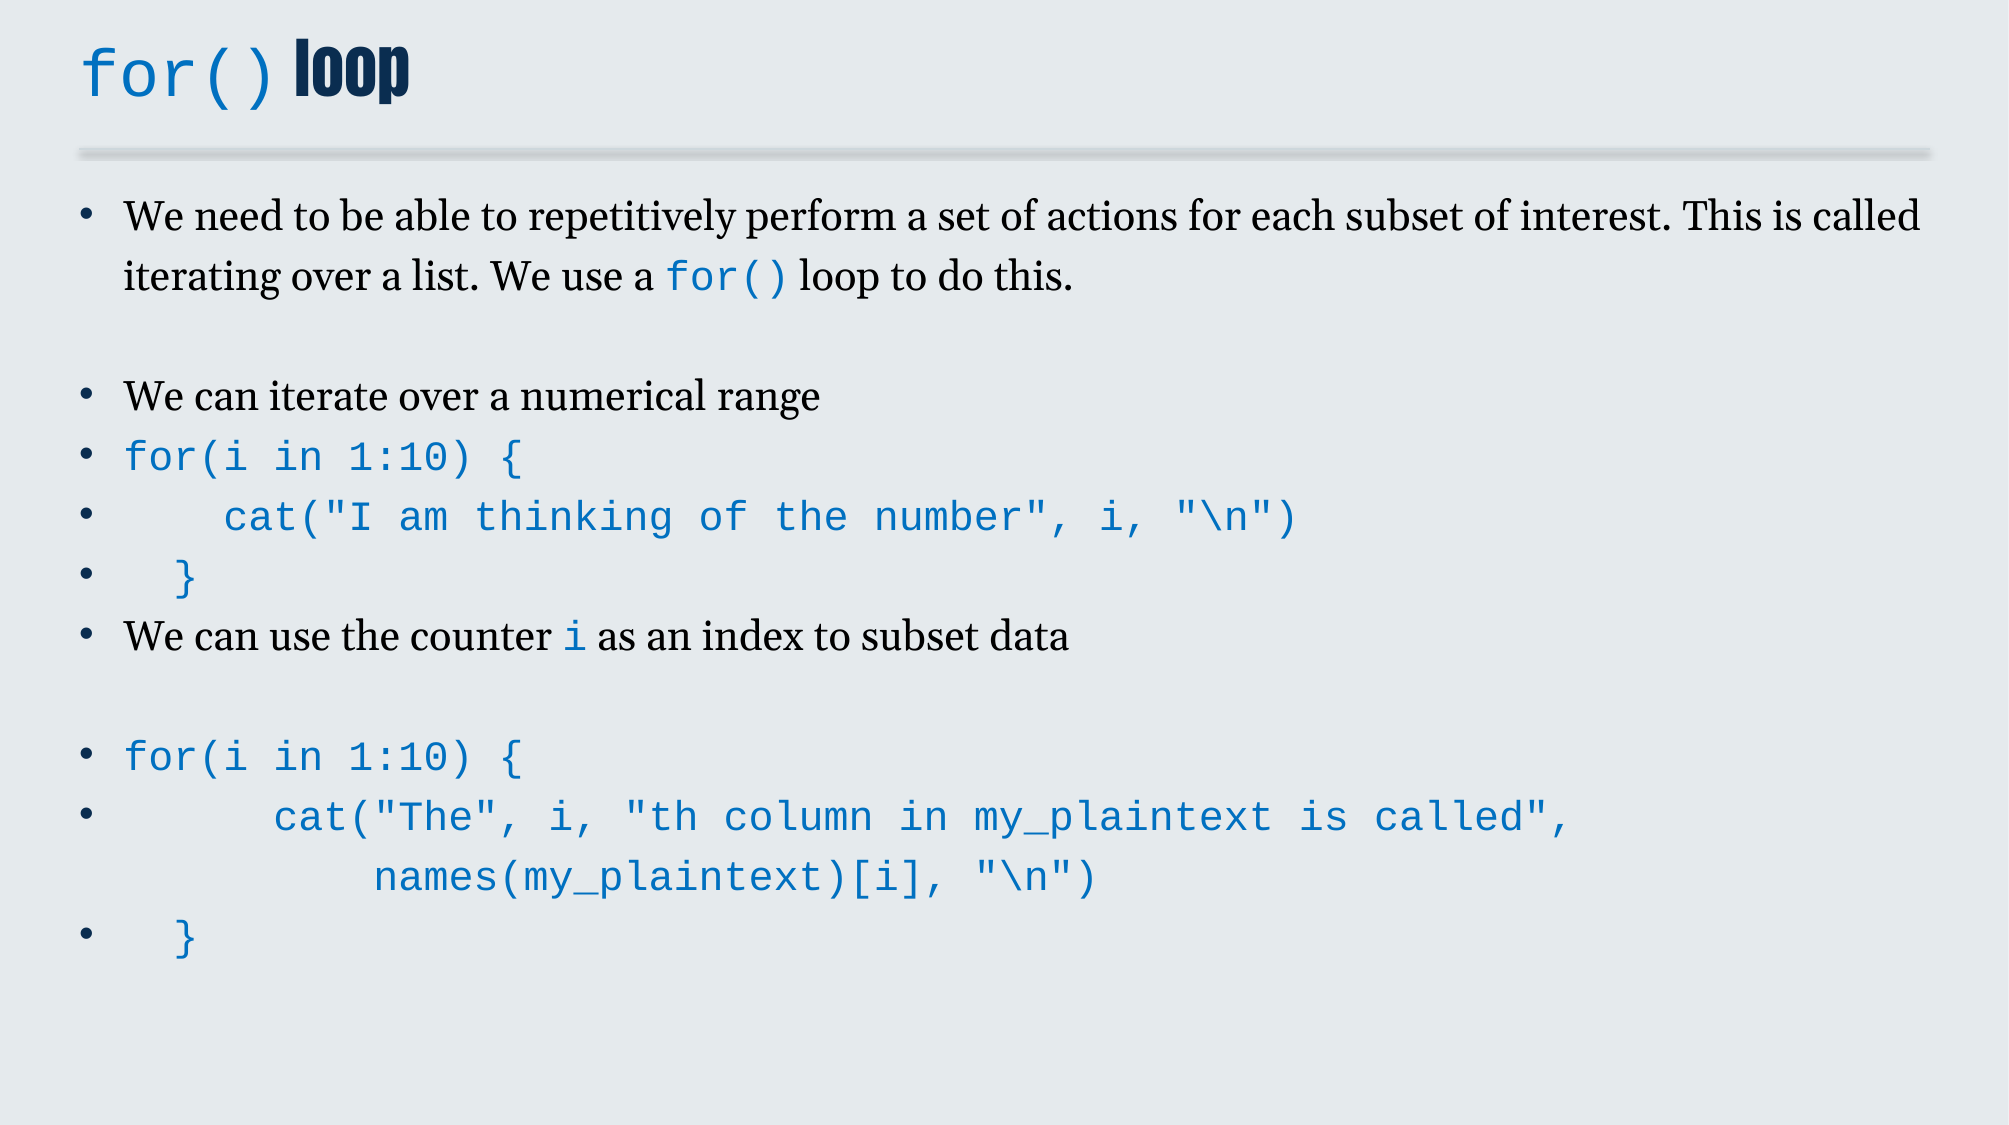

# for() loop
We need to be able to repetitively perform a set of actions for each subset of interest. This is called iterating over a list. We use a for() loop to do this.

We can iterate over a numerical range
for(i in 1:10) {
    cat("I am thinking of the number", i, "\n")
  }
We can use the counter i as an index to subset data

for(i in 1:10) {
      cat("The", i, "th column in my_plaintext is called",
          names(my_plaintext)[i], "\n")
  }